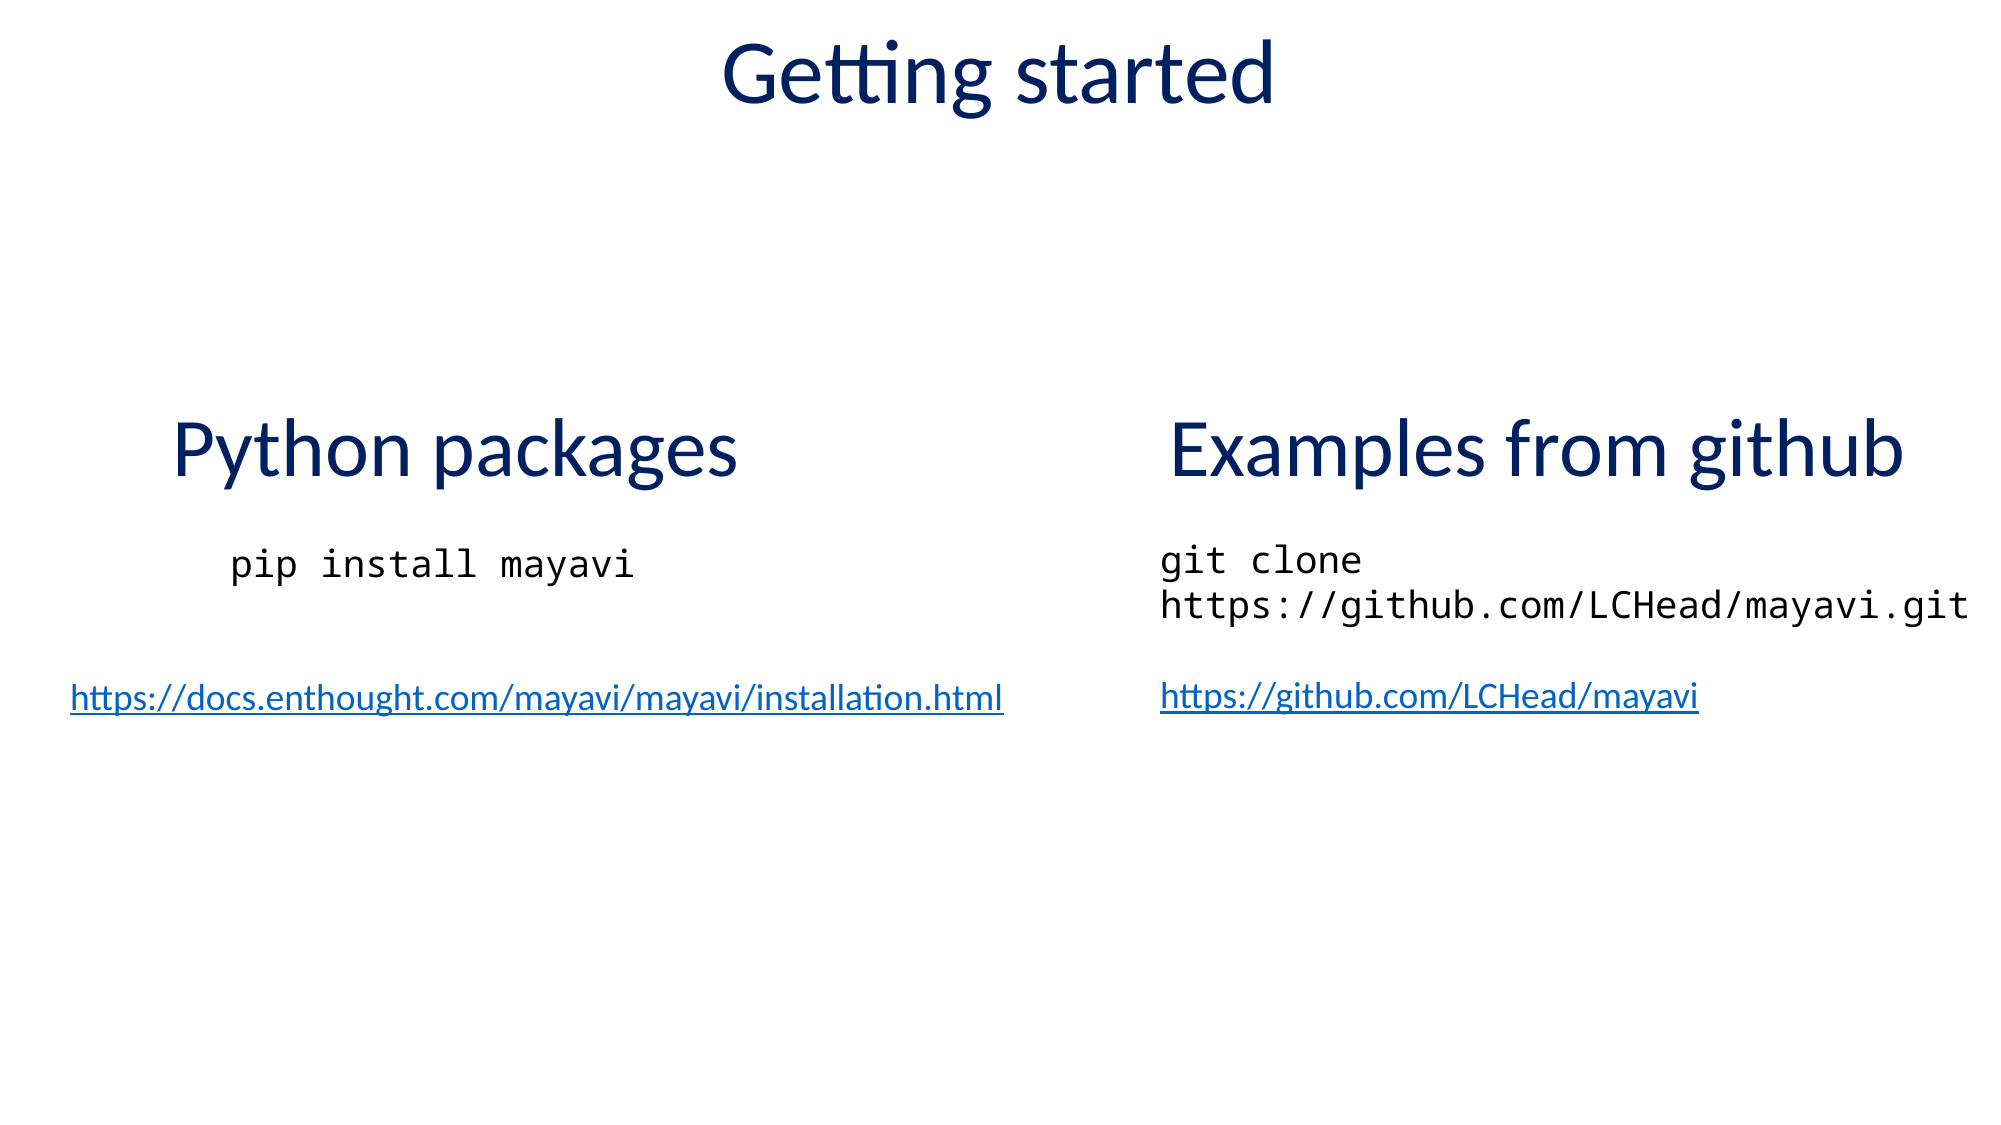

Getting started
Python packages
Examples from github
git clone https://github.com/LCHead/mayavi.git

https://github.com/LCHead/mayavi
pip install mayavi
https://docs.enthought.com/mayavi/mayavi/installation.html